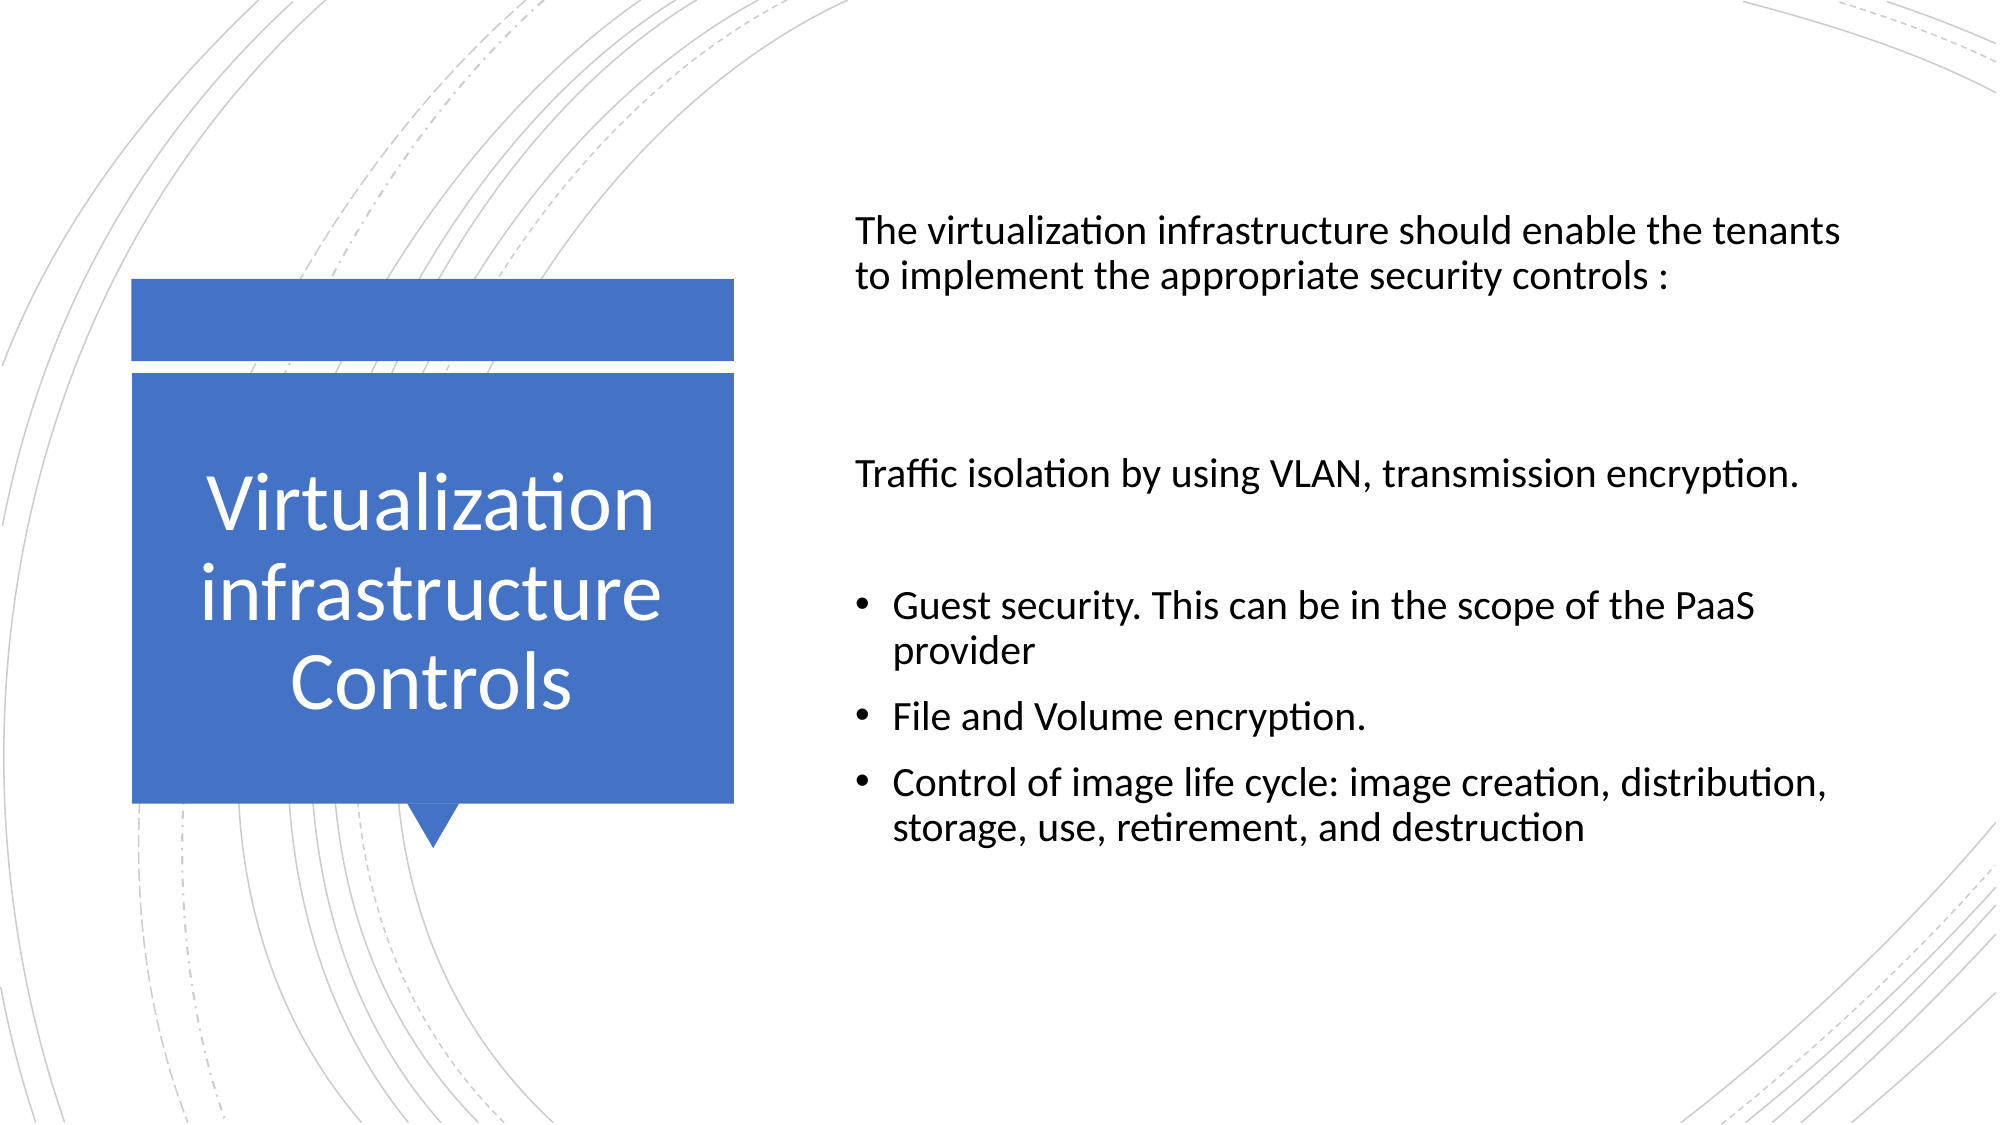

The virtualization infrastructure should enable the tenants to implement the appropriate security controls :

Traffic isolation by using VLAN, transmission encryption.

Guest security. This can be in the scope of the PaaS provider
File and Volume encryption.
Control of image life cycle: image creation, distribution, storage, use, retirement, and destruction

# Virtualization infrastructure Controls